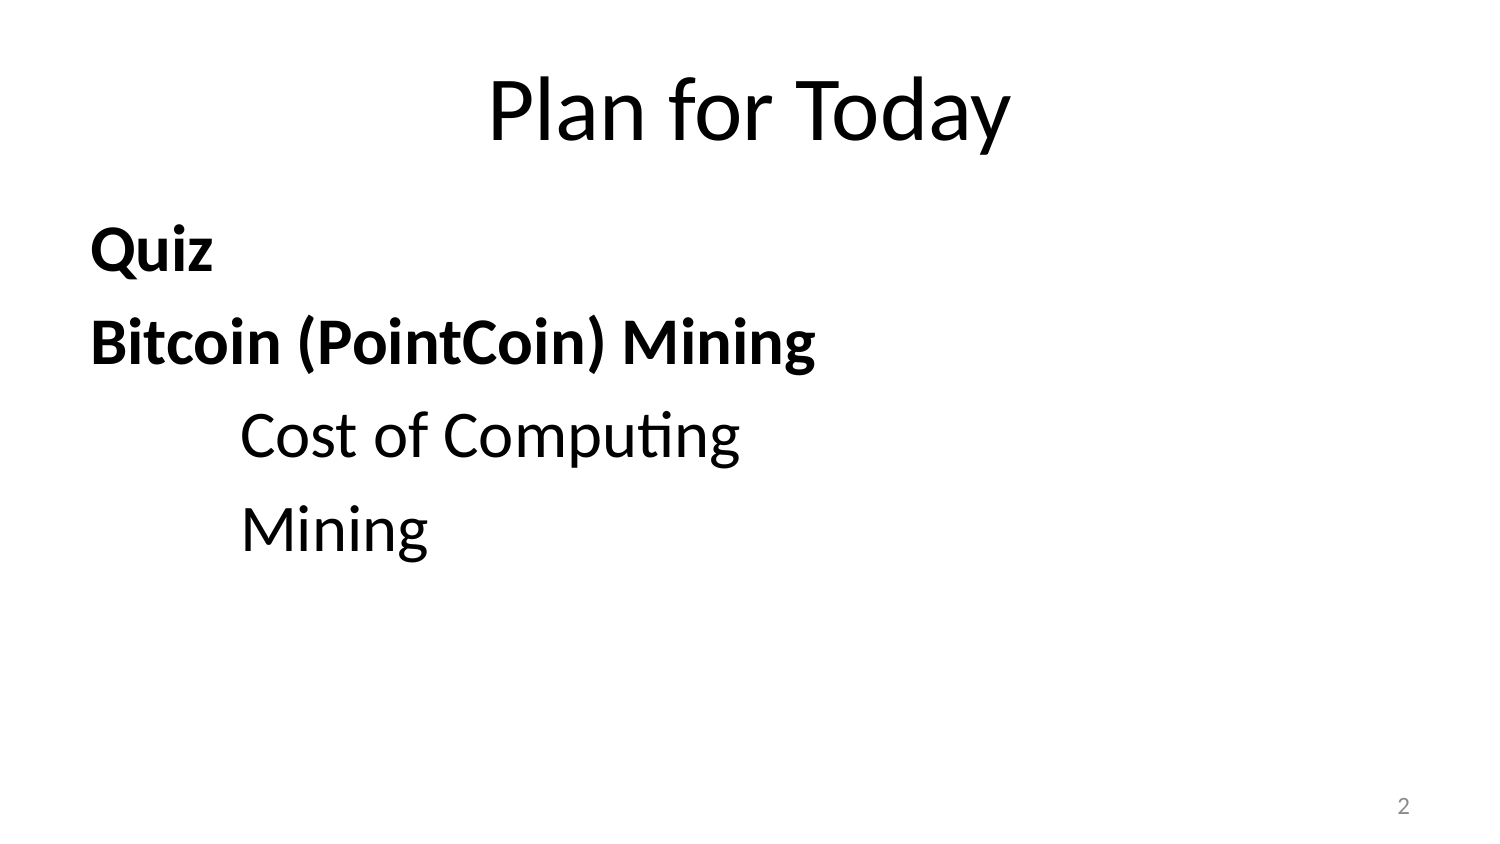

# Plan for Today
Quiz
Bitcoin (PointCoin) Mining
	Cost of Computing
	Mining
2